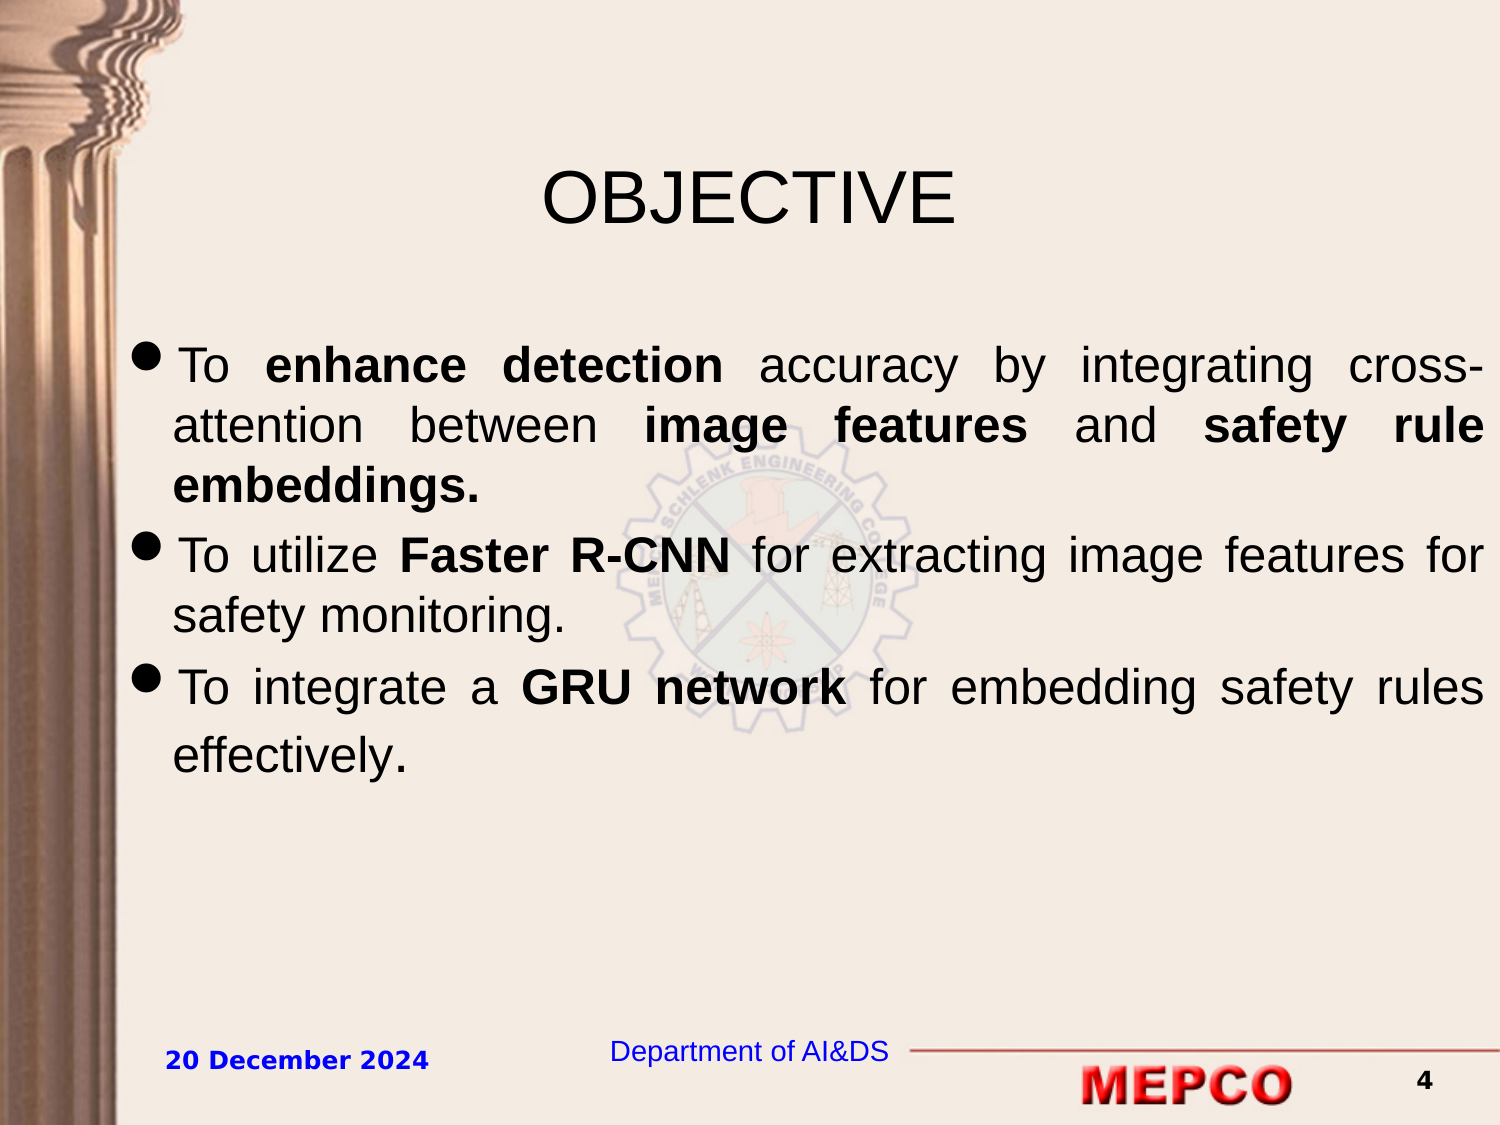

# OBJECTIVE
To enhance detection accuracy by integrating cross-attention between image features and safety rule embeddings.
To utilize Faster R-CNN for extracting image features for safety monitoring.
To integrate a GRU network for embedding safety rules effectively.
Department of AI&DS